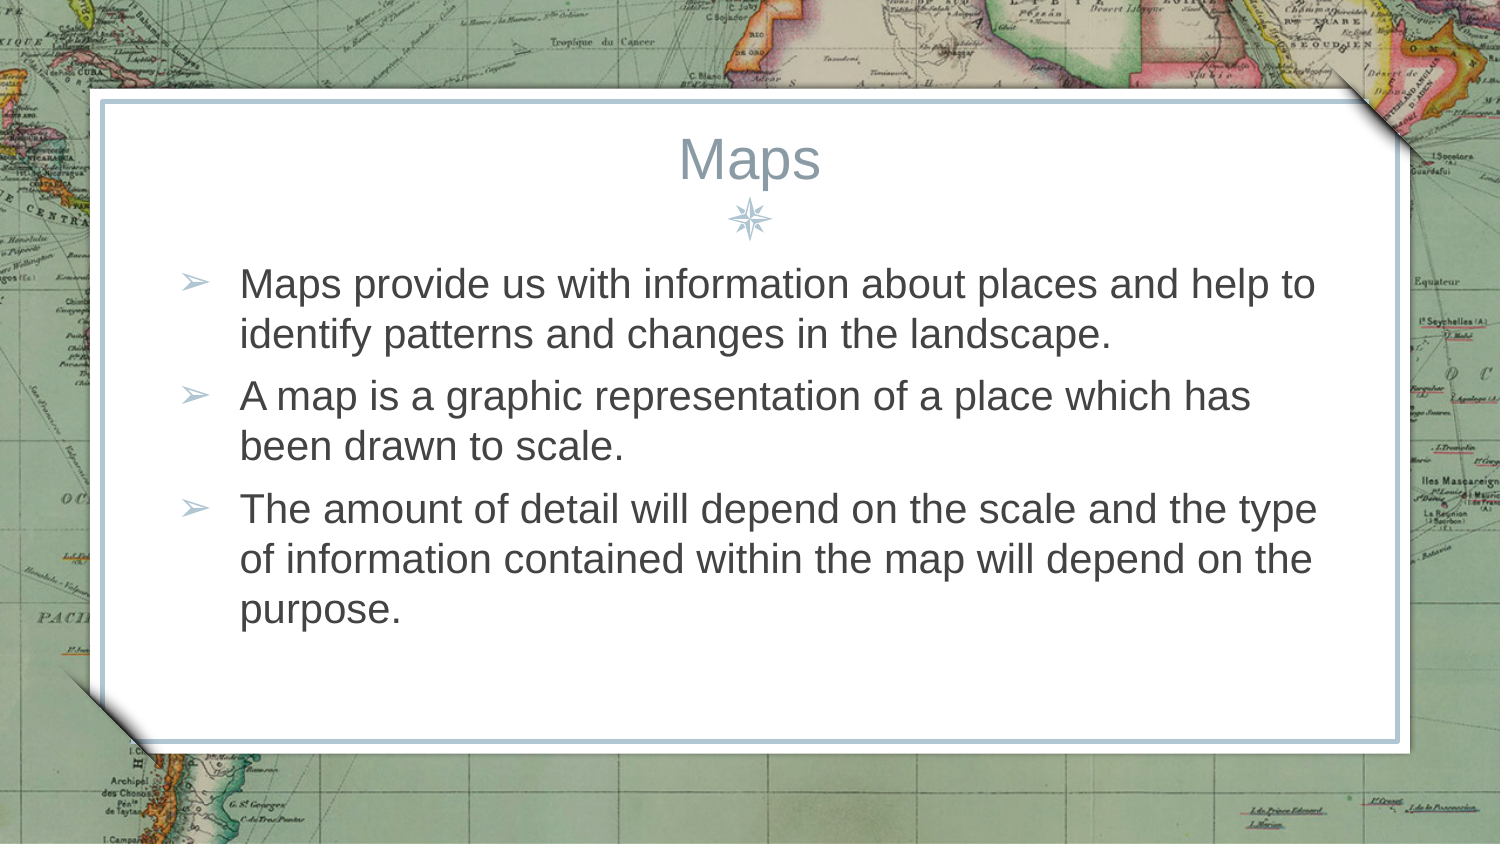

# Maps
Maps provide us with information about places and help to identify patterns and changes in the landscape.
A map is a graphic representation of a place which has been drawn to scale.
The amount of detail will depend on the scale and the type of information contained within the map will depend on the purpose.